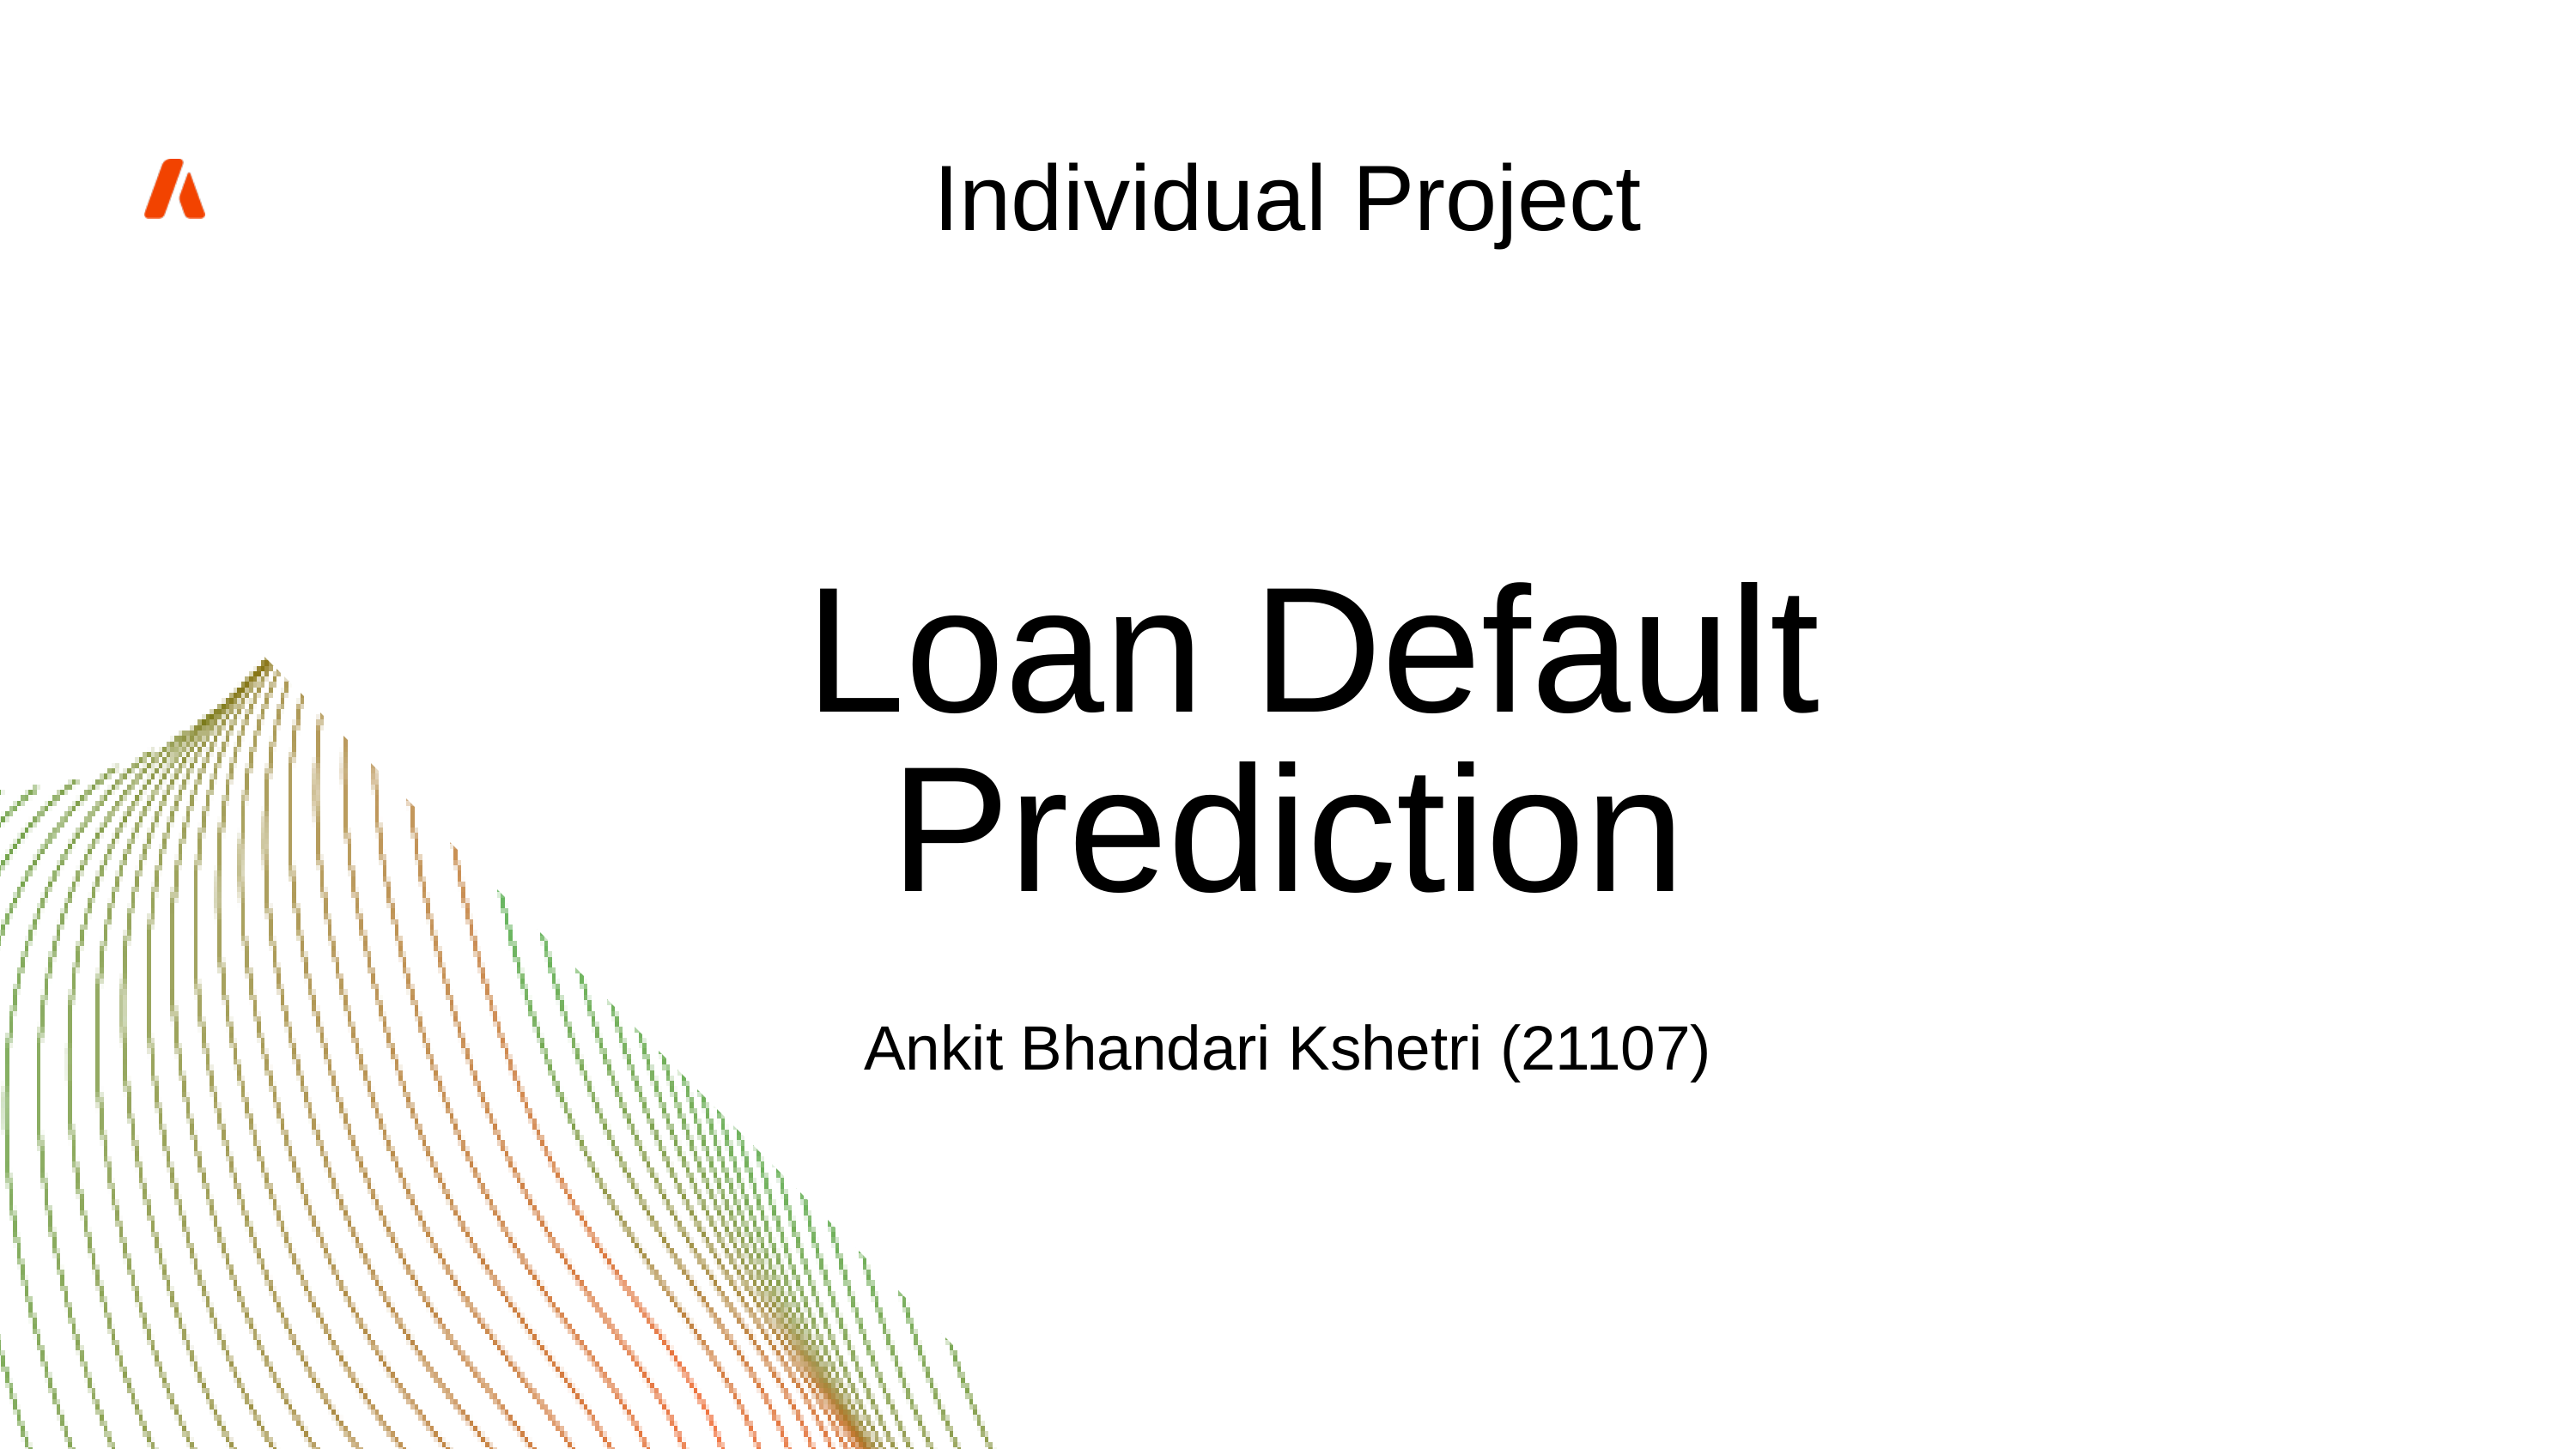

Individual Project

 Loan Default Prediction
Ankit Bhandari Kshetri (21107)